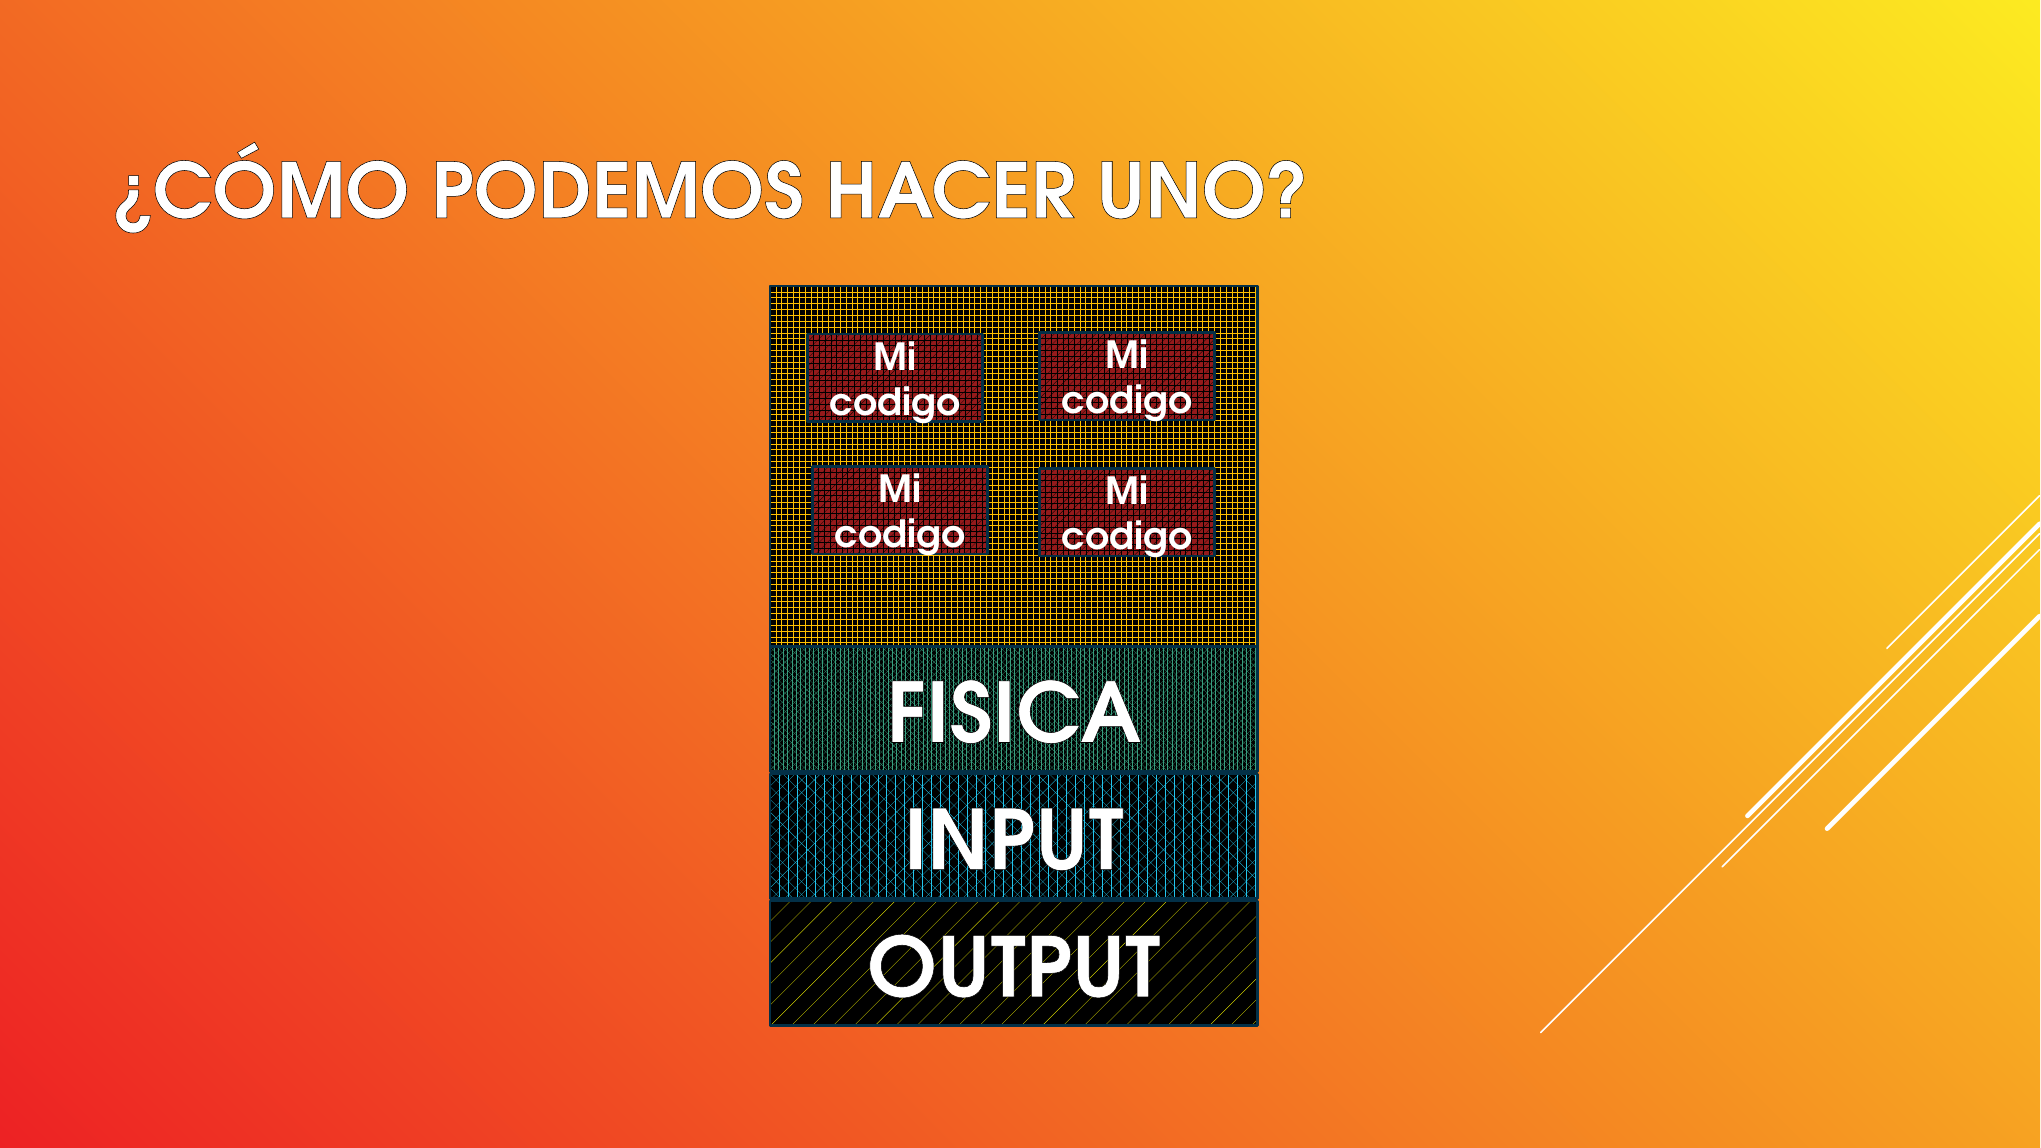

# ¿Cómo podemos hacer uno?

Mi codigo
Mi codigo
Mi codigo
Mi codigo
FISICA
INPUT
OUTPUT